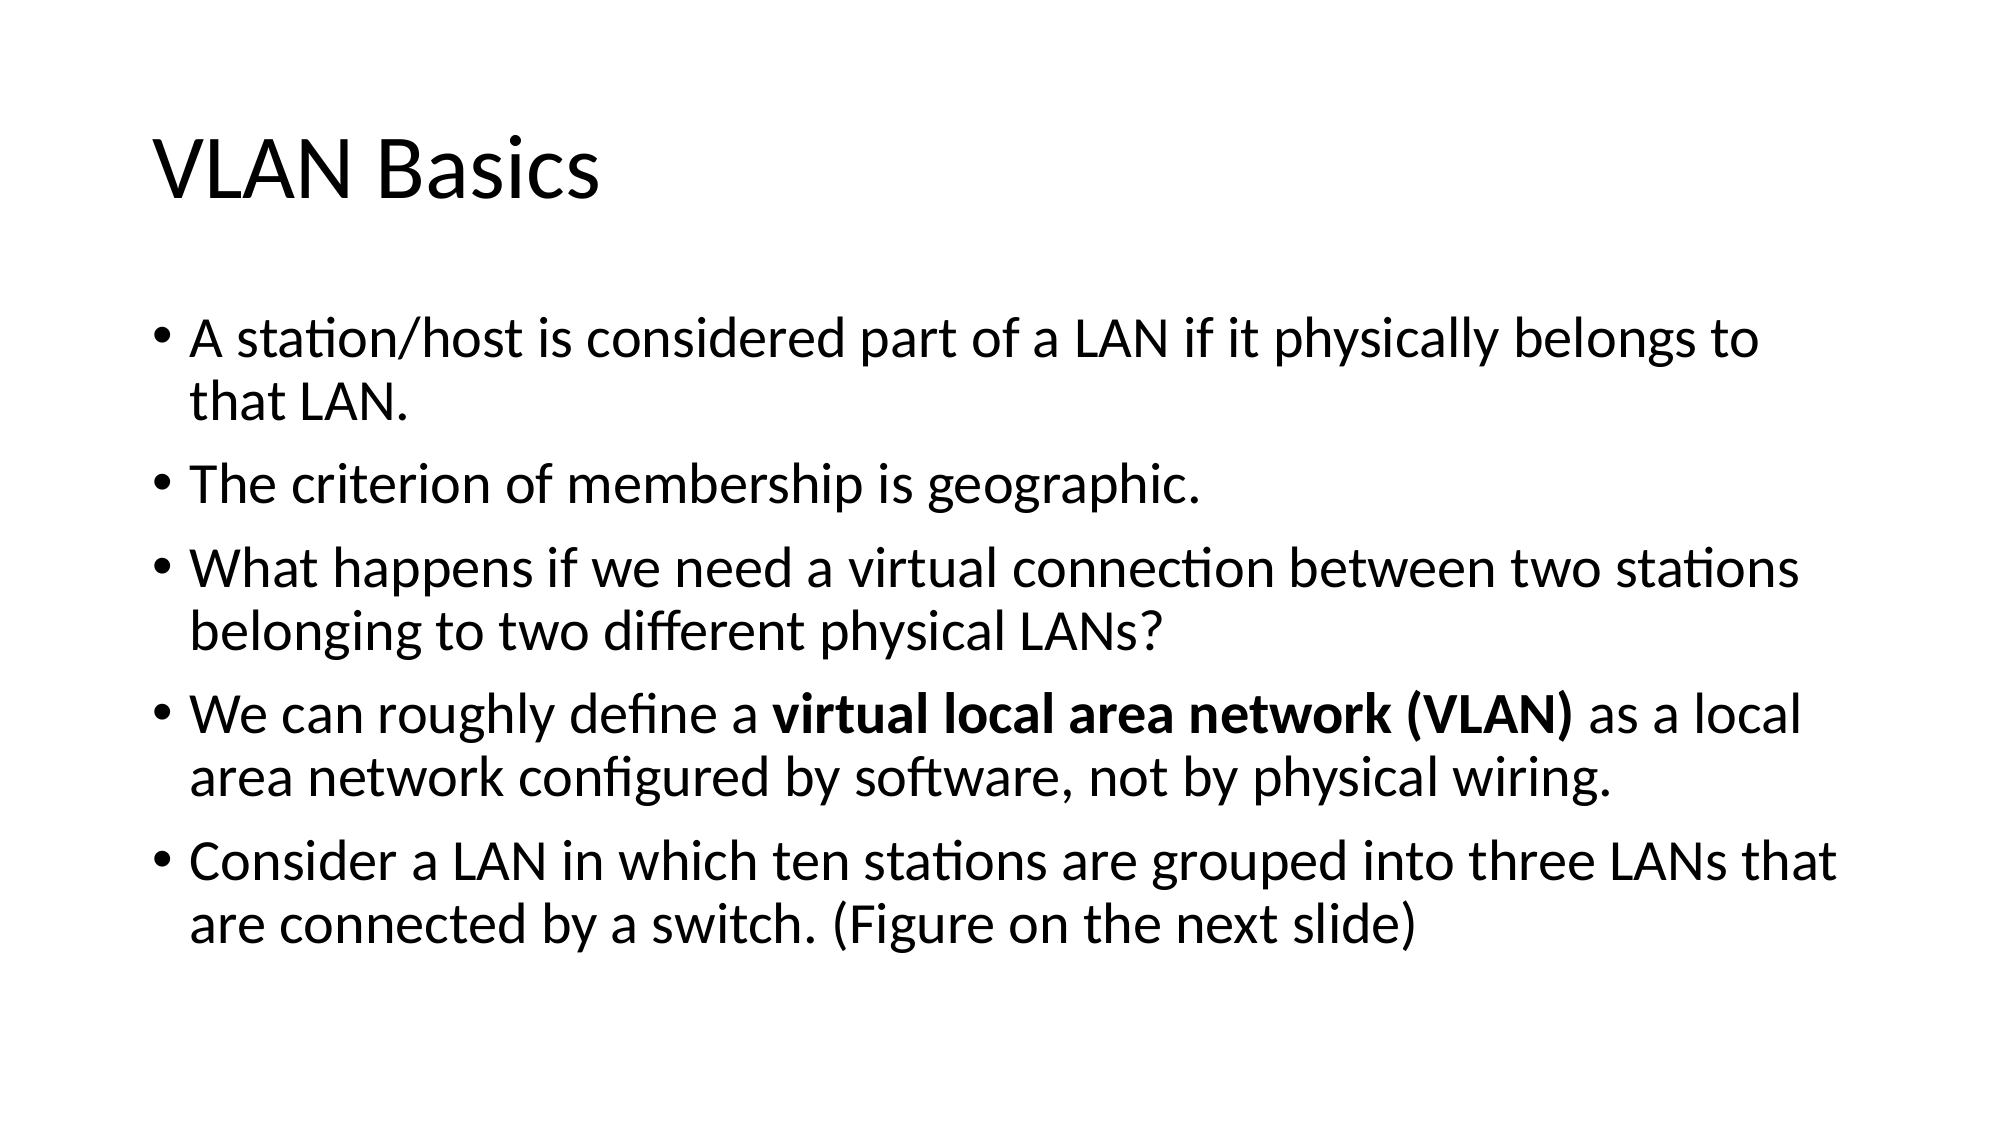

# VLAN Basics
A station/host is considered part of a LAN if it physically belongs to that LAN.
The criterion of membership is geographic.
What happens if we need a virtual connection between two stations belonging to two different physical LANs?
We can roughly define a virtual local area network (VLAN) as a local area network configured by software, not by physical wiring.
Consider a LAN in which ten stations are grouped into three LANs that are connected by a switch. (Figure on the next slide)